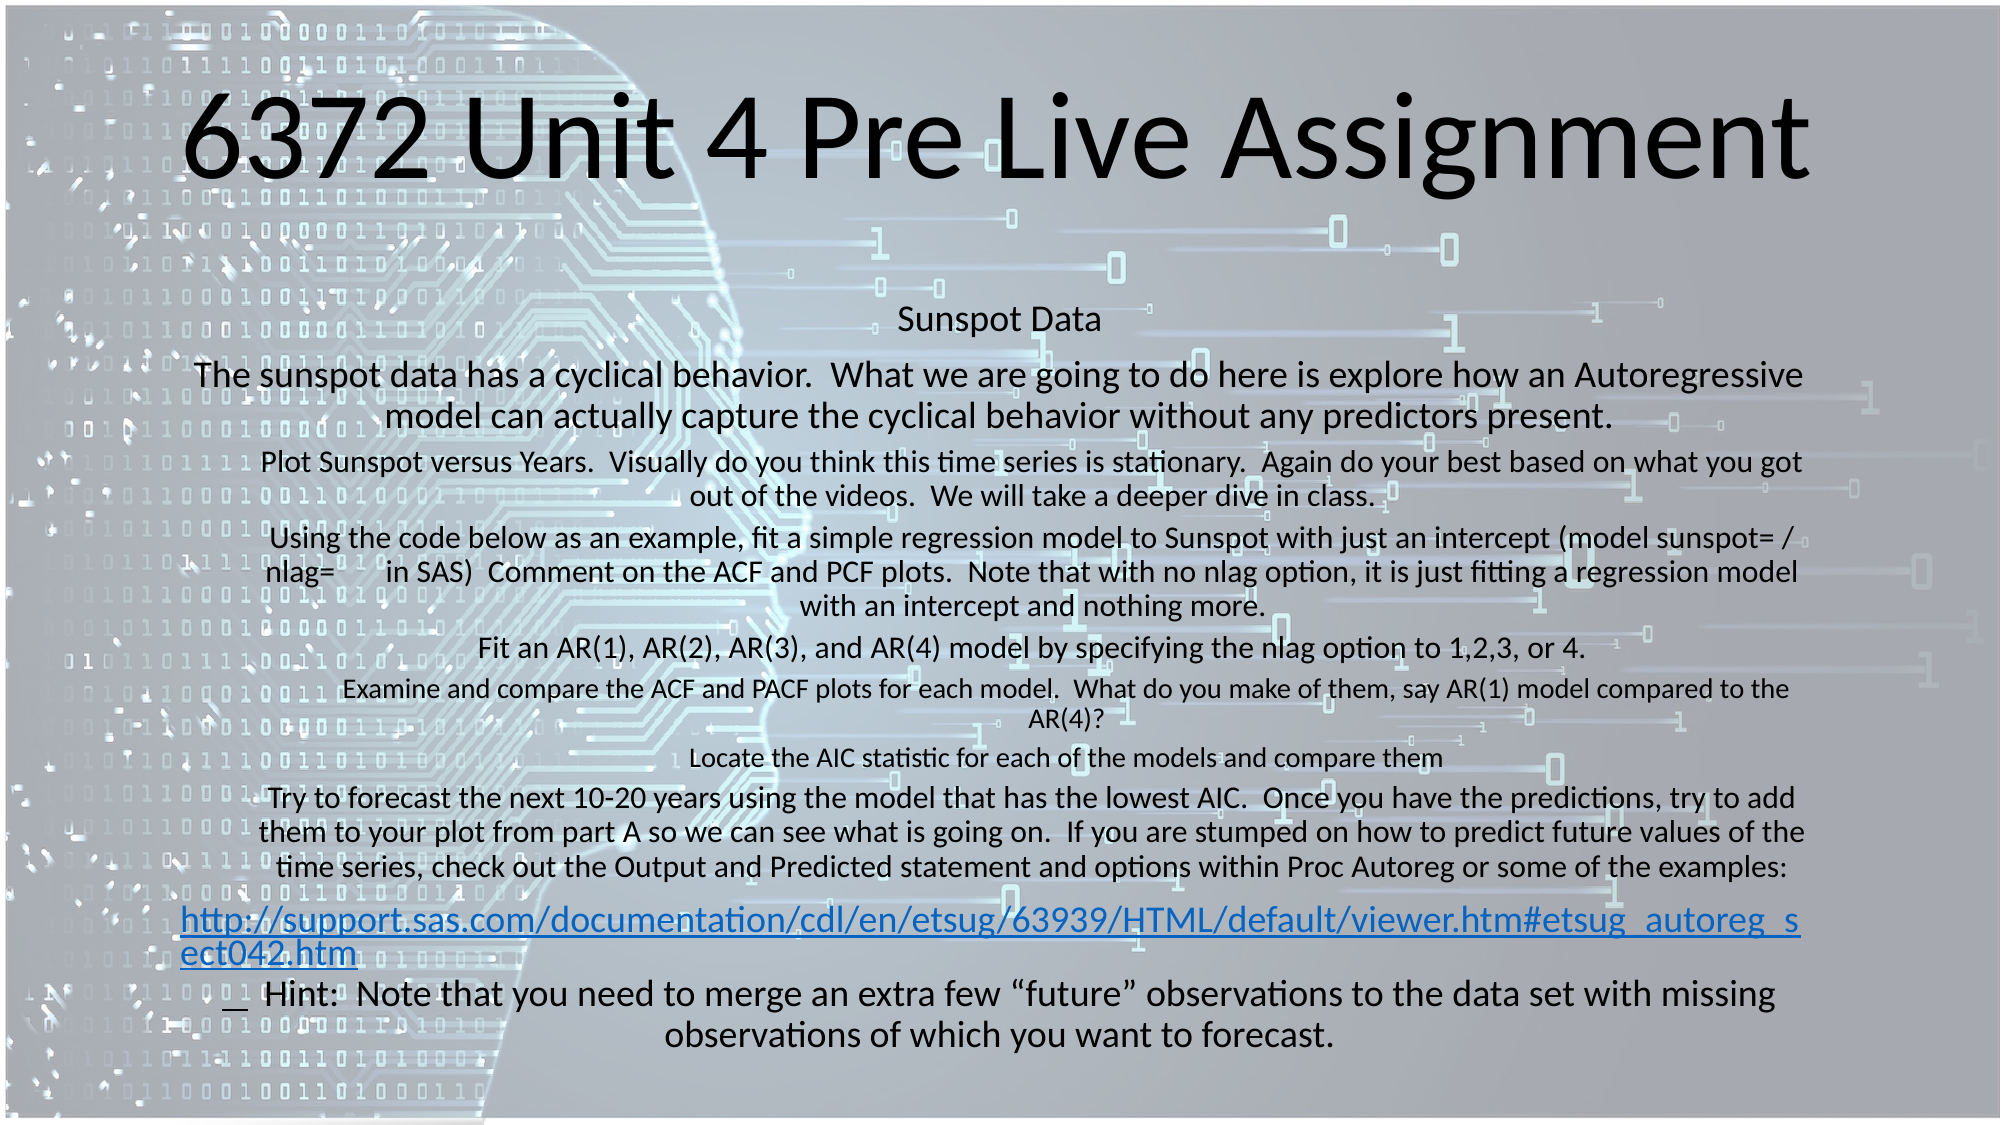

# 6372 Unit 4 Pre Live Assignment
Sunspot Data
The sunspot data has a cyclical behavior.  What we are going to do here is explore how an Autoregressive model can actually capture the cyclical behavior without any predictors present.
Plot Sunspot versus Years.  Visually do you think this time series is stationary.  Again do your best based on what you got out of the videos.  We will take a deeper dive in class.
Using the code below as an example, fit a simple regression model to Sunspot with just an intercept (model sunspot= / nlag=       in SAS)  Comment on the ACF and PCF plots.  Note that with no nlag option, it is just fitting a regression model with an intercept and nothing more.
Fit an AR(1), AR(2), AR(3), and AR(4) model by specifying the nlag option to 1,2,3, or 4.
Examine and compare the ACF and PACF plots for each model.  What do you make of them, say AR(1) model compared to the AR(4)?
Locate the AIC statistic for each of the models and compare them
Try to forecast the next 10-20 years using the model that has the lowest AIC.  Once you have the predictions, try to add them to your plot from part A so we can see what is going on.  If you are stumped on how to predict future values of the time series, check out the Output and Predicted statement and options within Proc Autoreg or some of the examples:
http://support.sas.com/documentation/cdl/en/etsug/63939/HTML/default/viewer.htm#etsug_autoreg_sect042.htm     Hint:  Note that you need to merge an extra few “future” observations to the data set with missing observations of which you want to forecast.